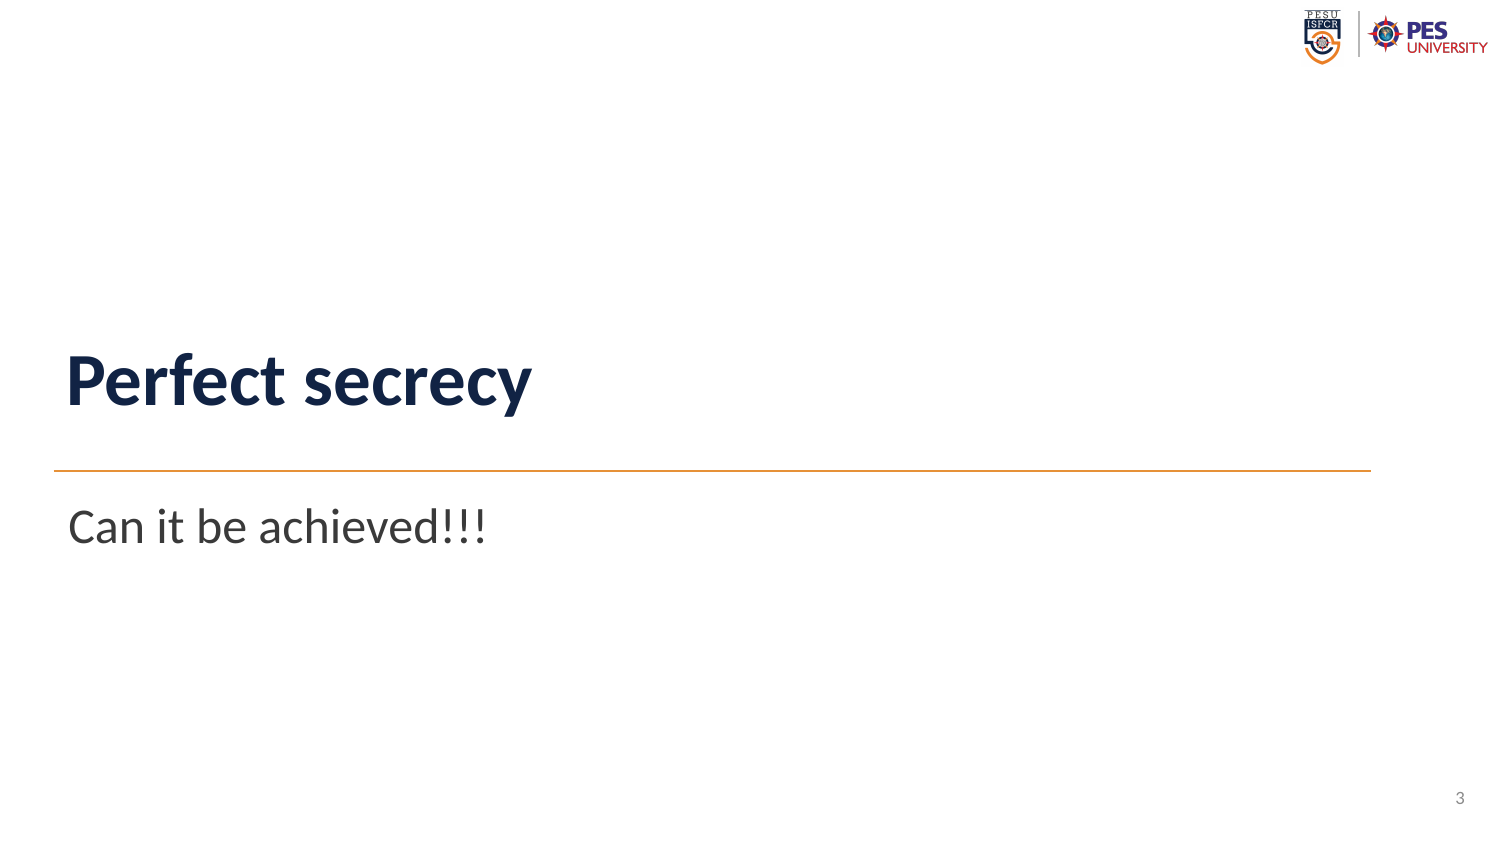

# Perfect secrecy
Can it be achieved!!!
3